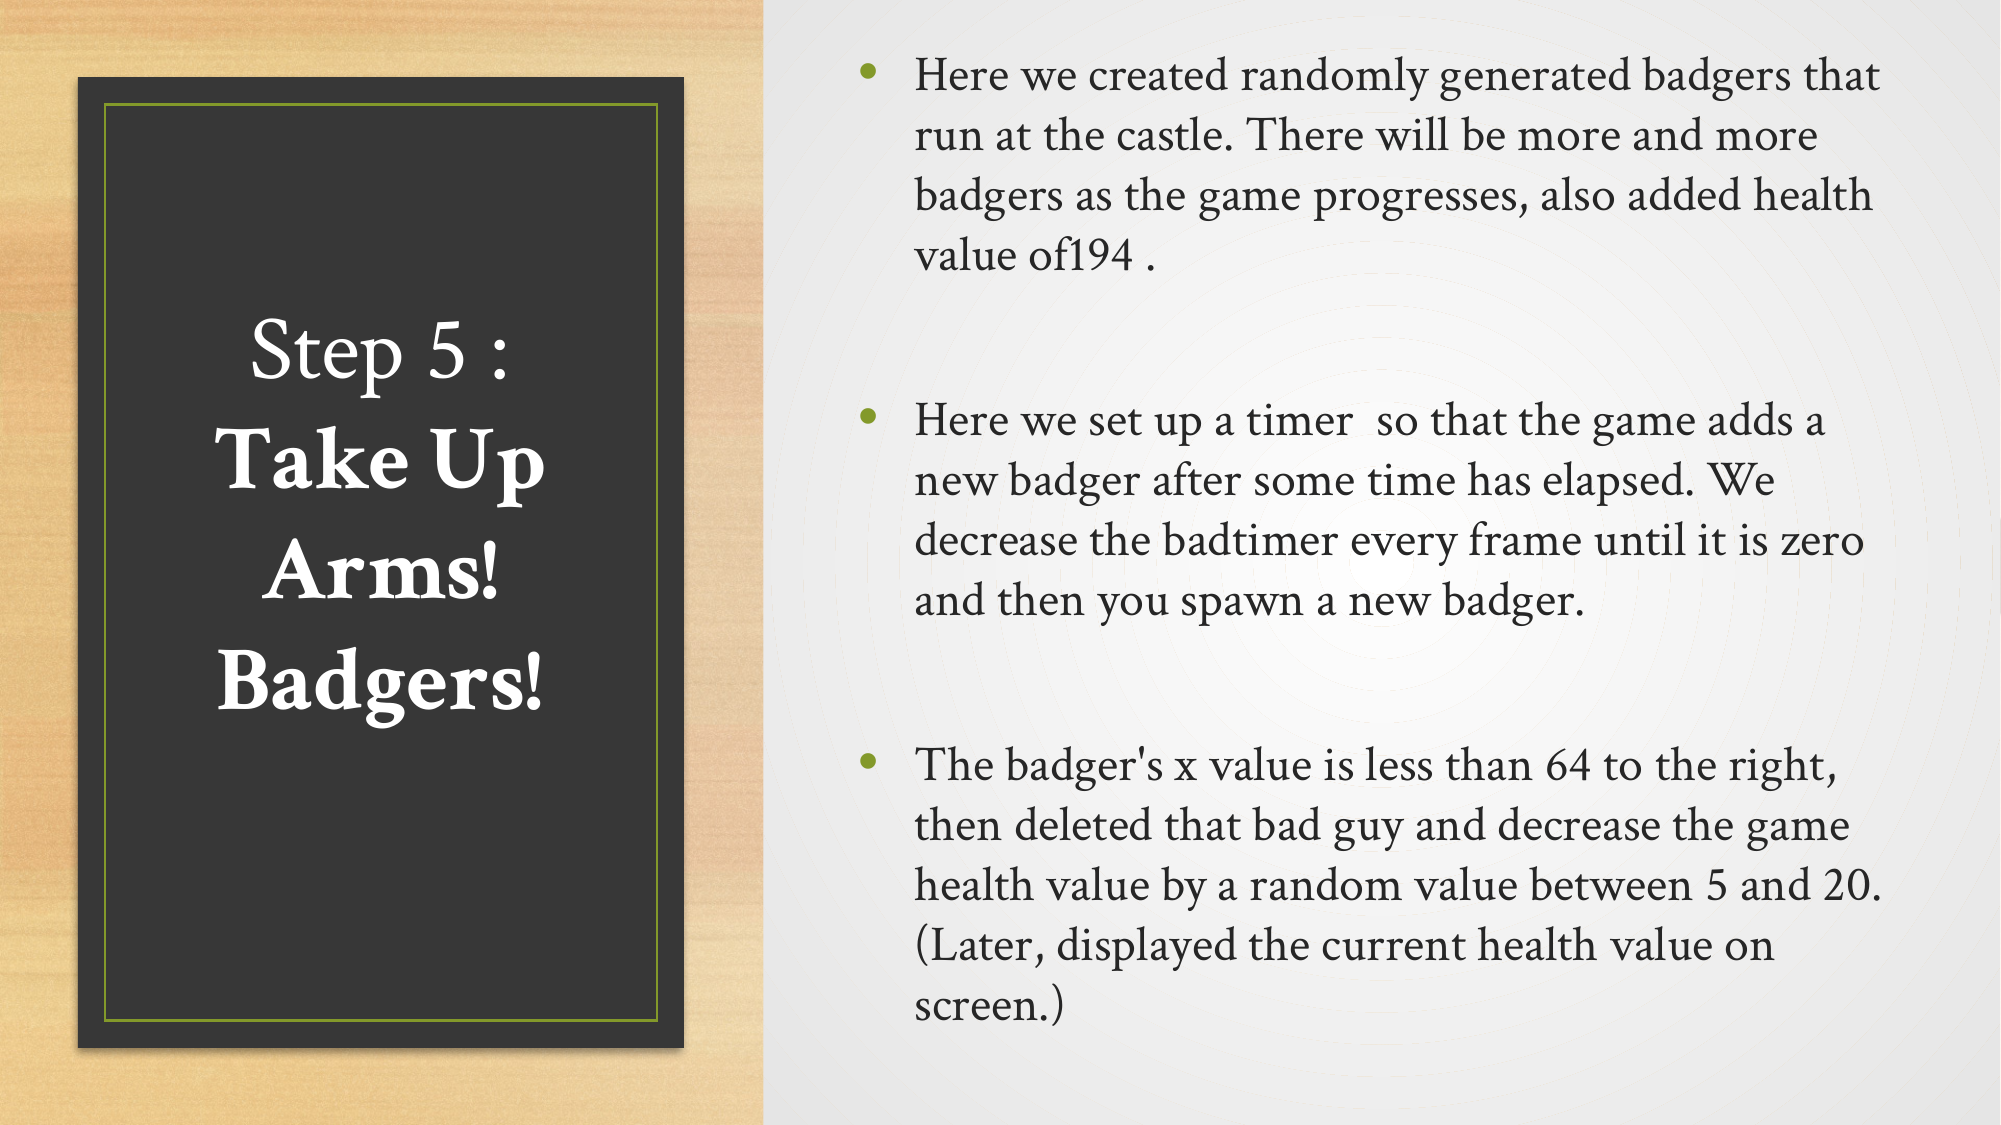

Here we created randomly generated badgers that run at the castle. There will be more and more badgers as the game progresses, also added health value of194 .

Here we set up a timer  so that the game adds a new badger after some time has elapsed. We  decrease the badtimer every frame until it is zero and then you spawn a new badger.

The badger's x value is less than 64 to the right, then deleted that bad guy and decrease the game health value by a random value between 5 and 20. (Later, displayed the current health value on screen.)

# Step 5 : Take Up Arms! Badgers!